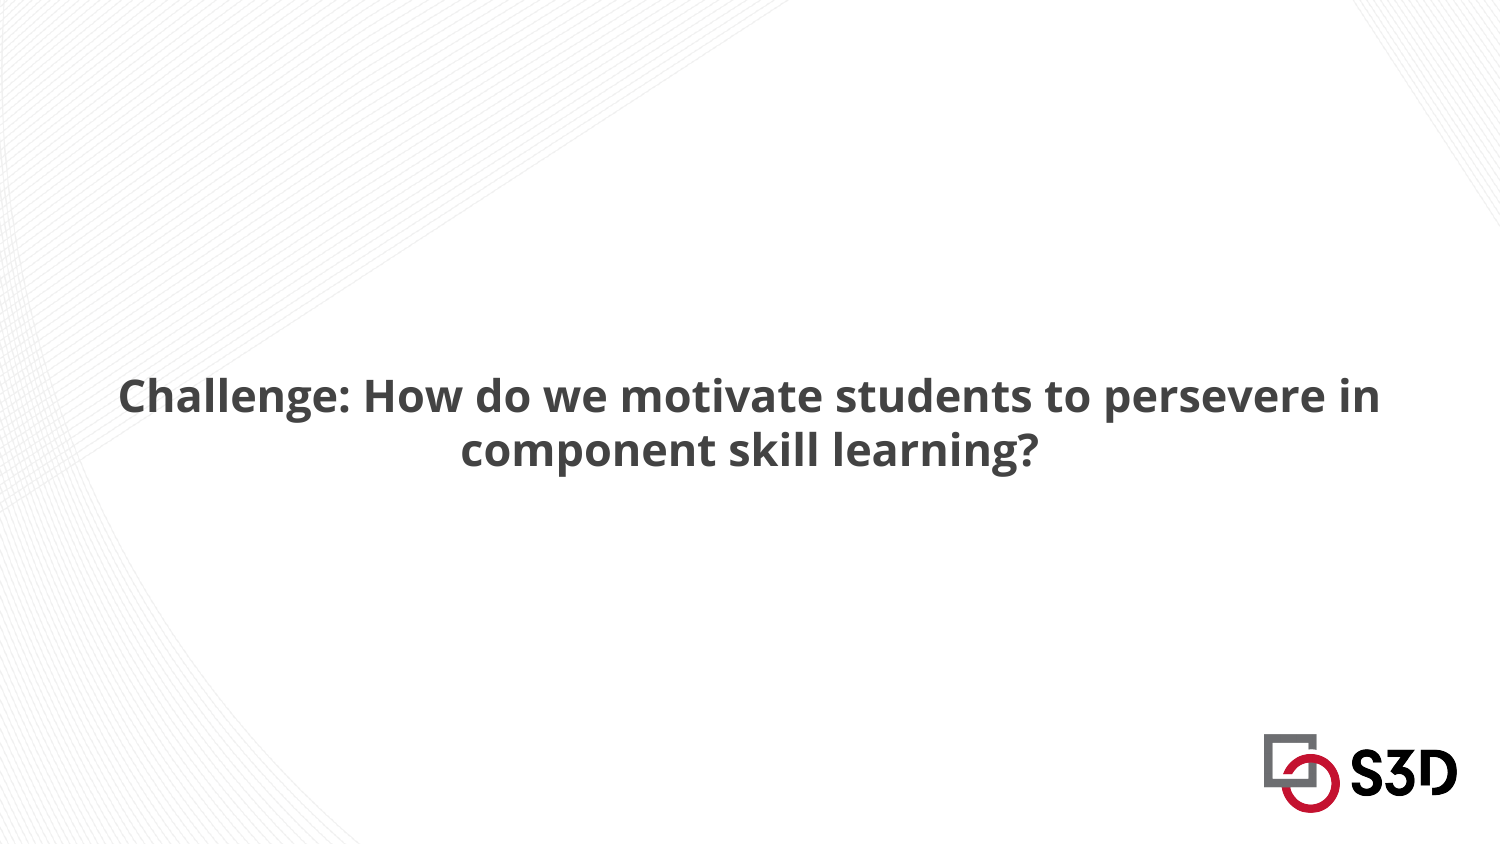

# Challenge: How do we motivate students to persevere in component skill learning?